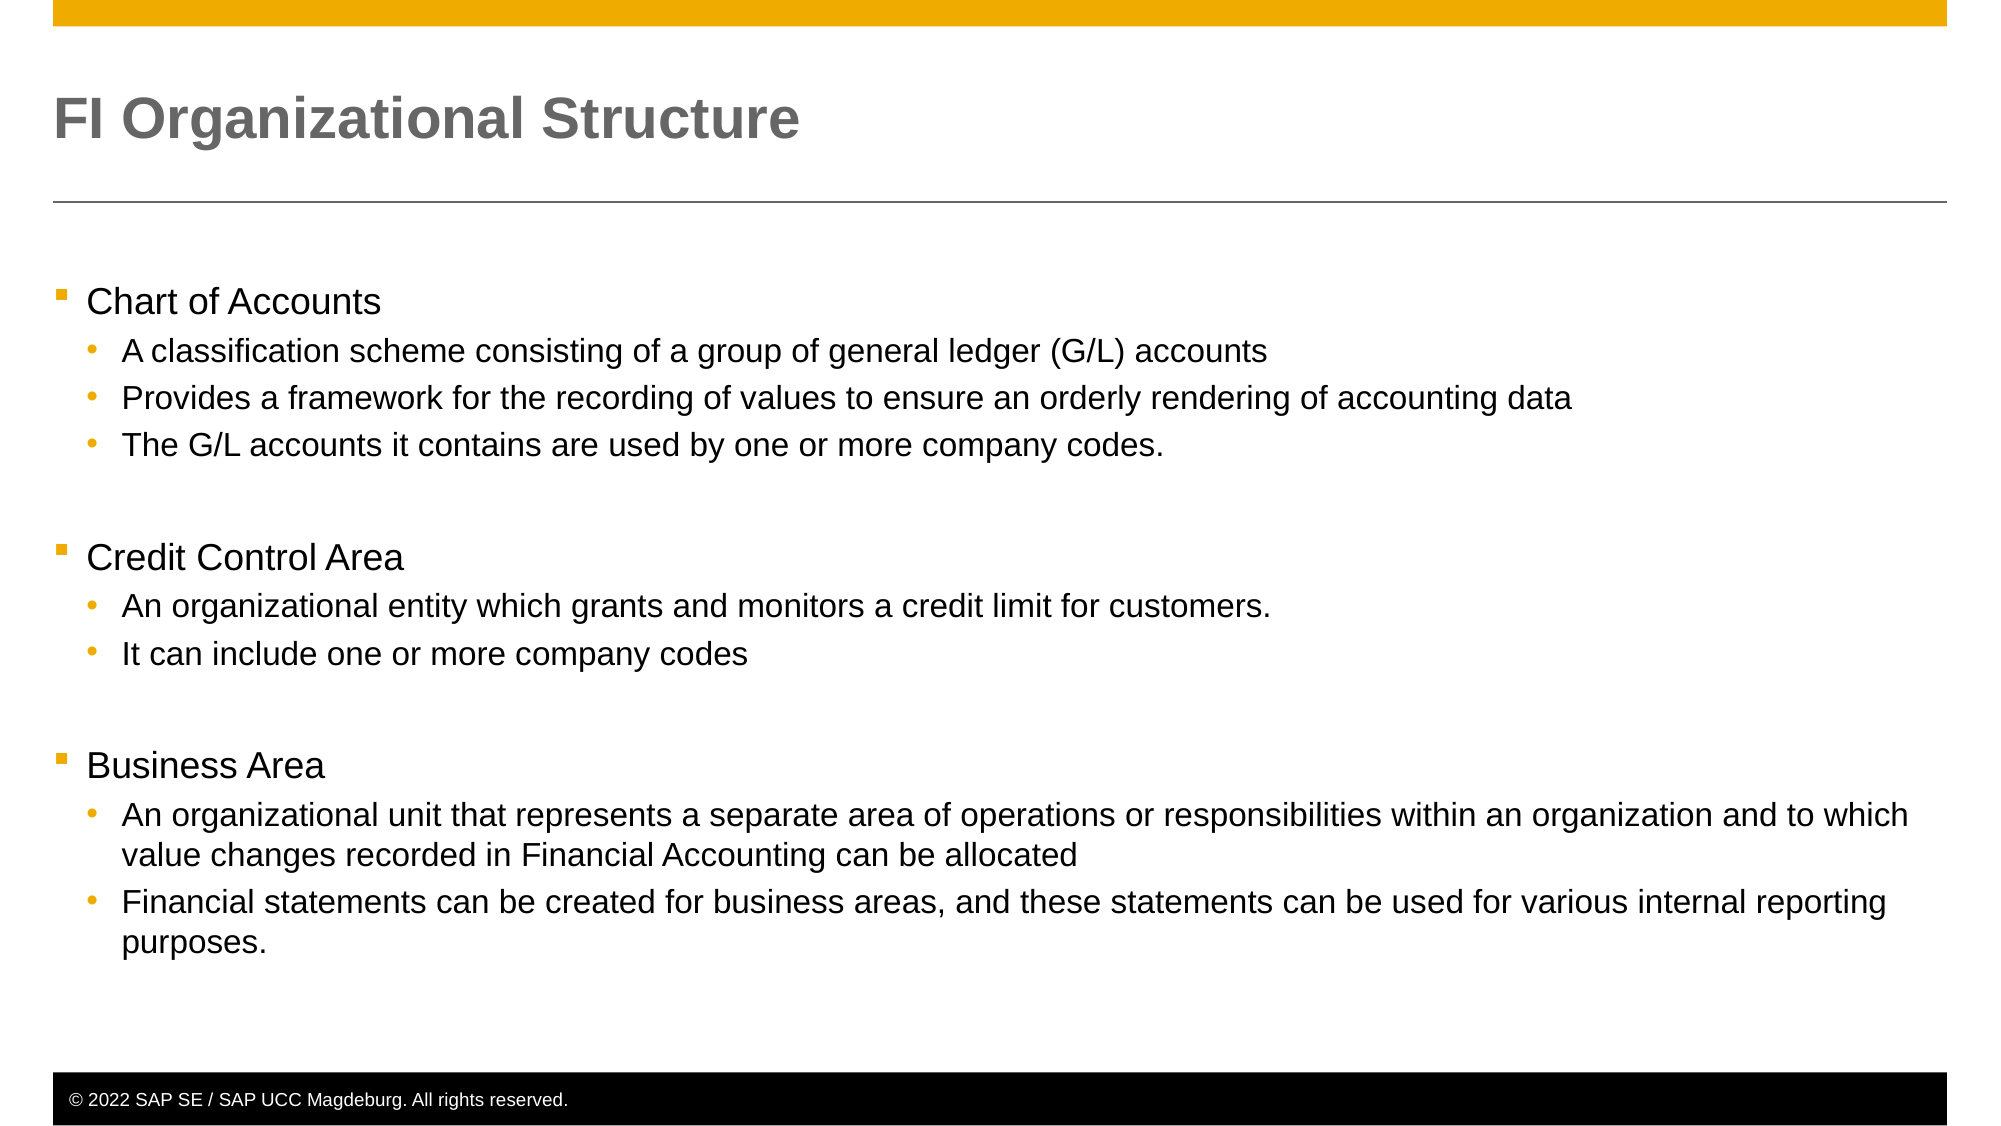

# FI Organizational Structure
Chart of Accounts
A classification scheme consisting of a group of general ledger (G/L) accounts
Provides a framework for the recording of values to ensure an orderly rendering of accounting data
The G/L accounts it contains are used by one or more company codes.

Credit Control Area
An organizational entity which grants and monitors a credit limit for customers.
It can include one or more company codes

Business Area
An organizational unit that represents a separate area of operations or responsibilities within an organization and to which value changes recorded in Financial Accounting can be allocated
Financial statements can be created for business areas, and these statements can be used for various internal reporting purposes.